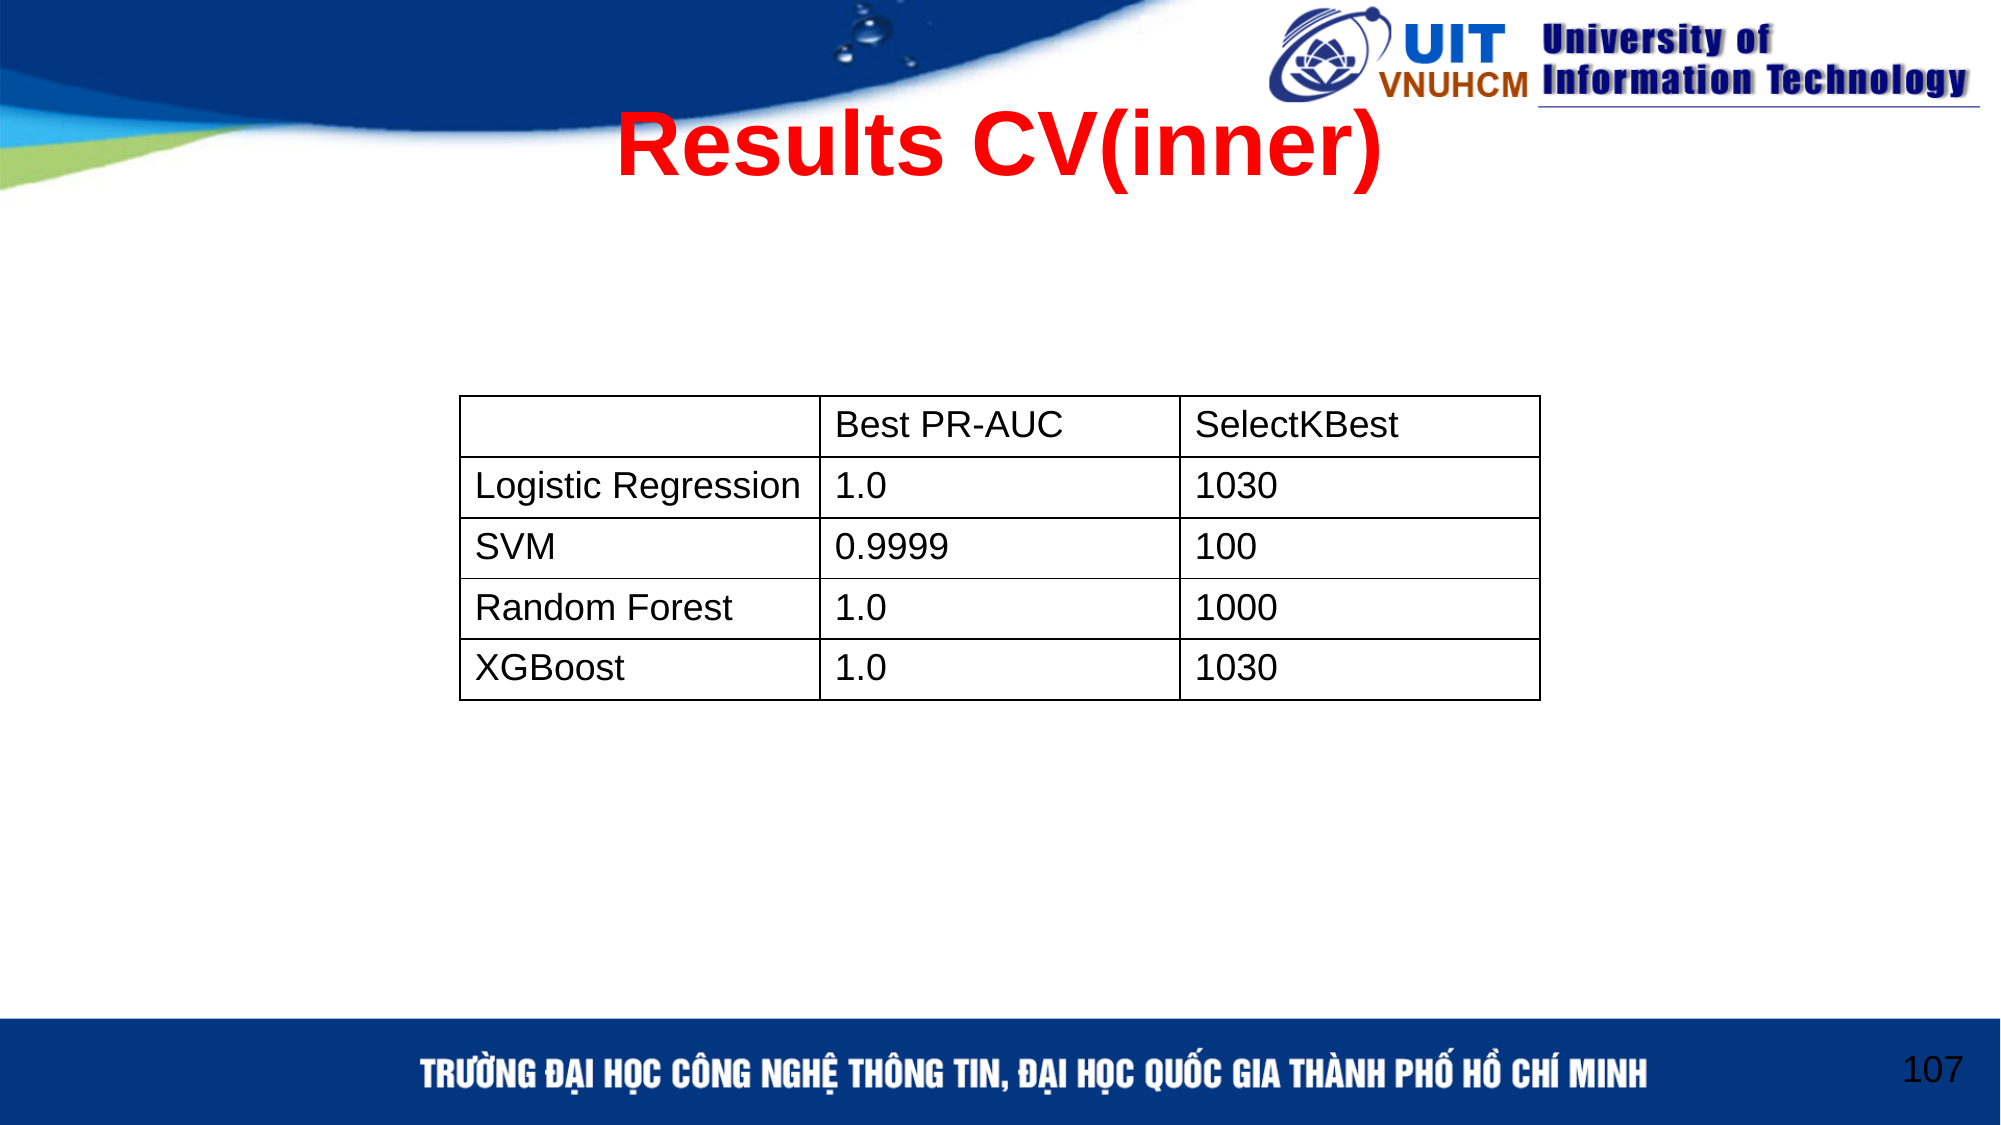

# Results CV(inner)
|  | Best PR-AUC | SelectKBest |
| --- | --- | --- |
| Logistic Regression | 1.0 | 1030 |
| SVM | 0.9999 | 100 |
| Random Forest | 1.0 | 1000 |
| XGBoost | 1.0 | 1030 |